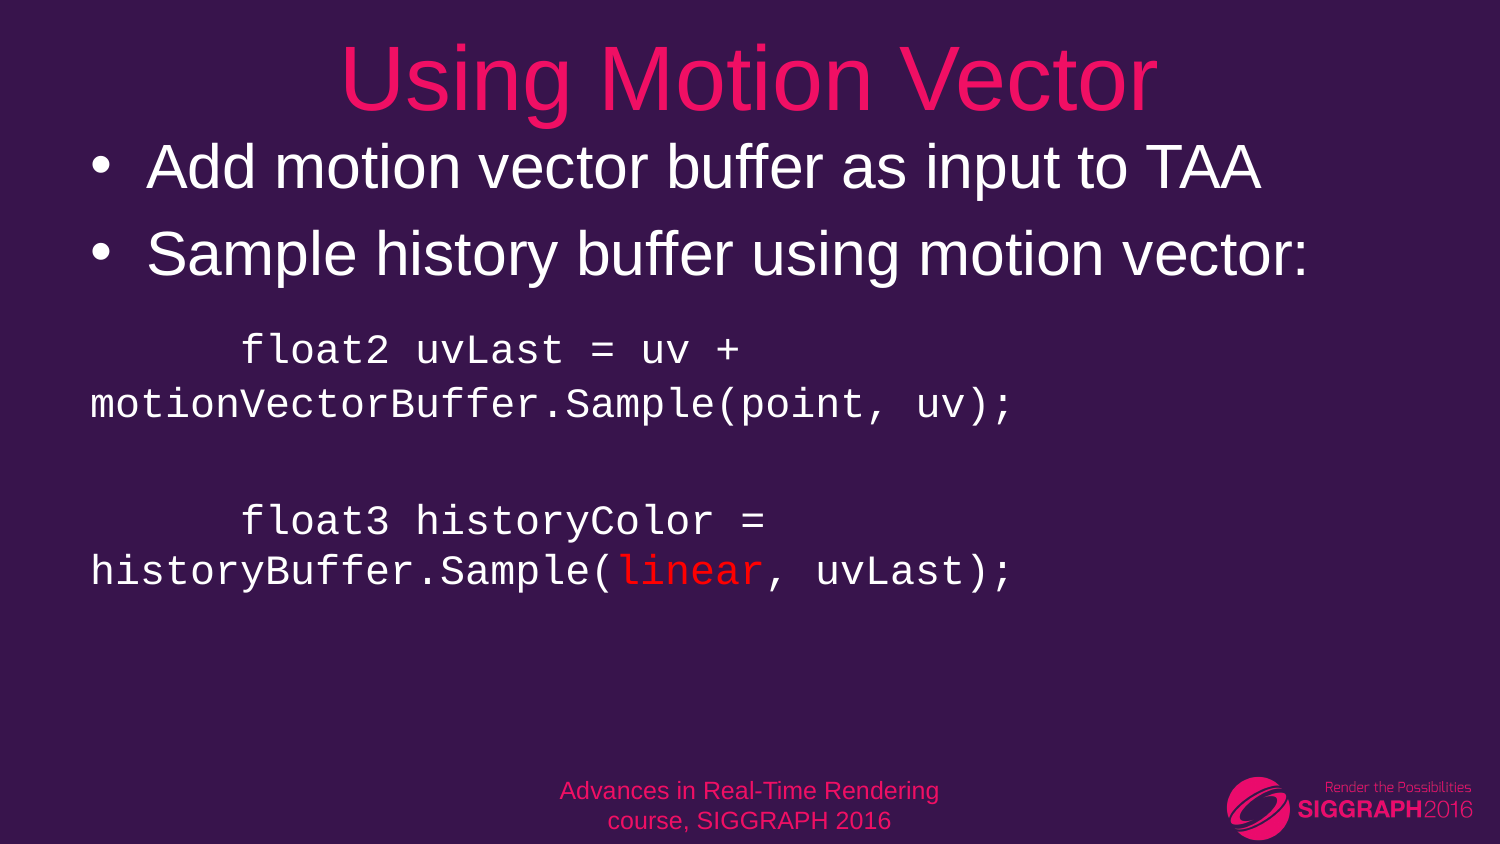

# Using Motion Vector
Add motion vector buffer as input to TAA
Sample history buffer using motion vector:
	float2 uvLast = uv + 	motionVectorBuffer.Sample(point, uv);

	float3 historyColor = 	historyBuffer.Sample(linear, uvLast);

Advances in Real-Time Rendering course, SIGGRAPH 2016